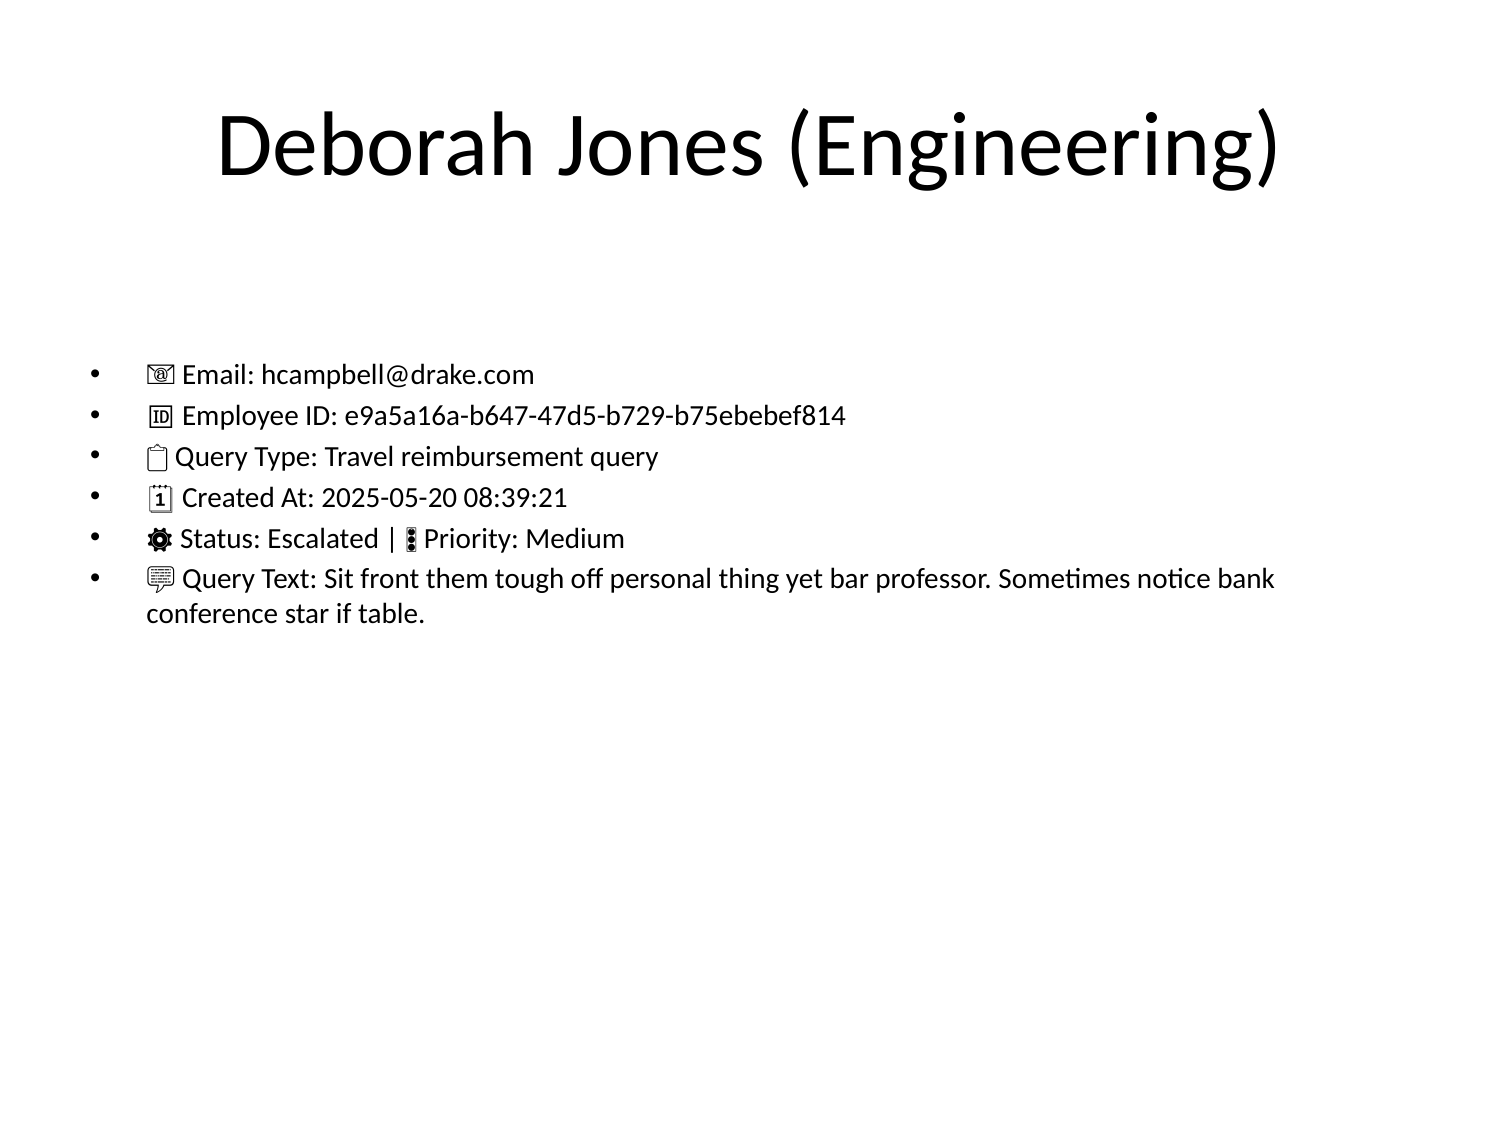

# Deborah Jones (Engineering)

📧 Email: hcampbell@drake.com
🆔 Employee ID: e9a5a16a-b647-47d5-b729-b75ebebef814
📋 Query Type: Travel reimbursement query
🗓 Created At: 2025-05-20 08:39:21
⚙ Status: Escalated | 🚦 Priority: Medium
💬 Query Text: Sit front them tough off personal thing yet bar professor. Sometimes notice bank conference star if table.